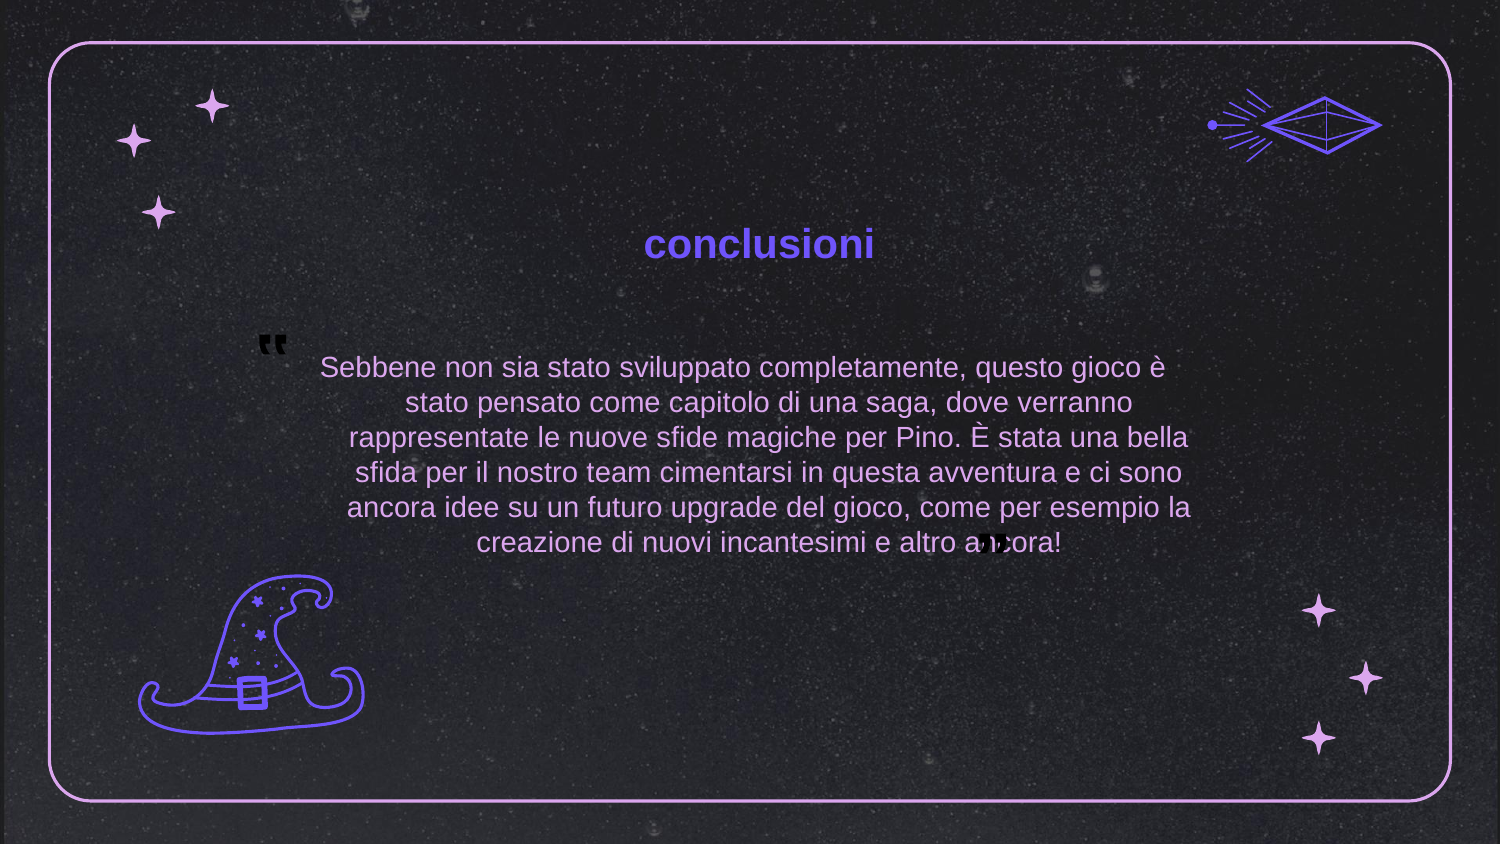

Sebbene non sia stato sviluppato completamente, questo gioco è stato pensato come capitolo di una saga, dove verranno rappresentate le nuove sfide magiche per Pino. È stata una bella sfida per il nostro team cimentarsi in questa avventura e ci sono ancora idee su un futuro upgrade del gioco, come per esempio la creazione di nuovi incantesimi e altro ancora!
# conclusioni
“
“